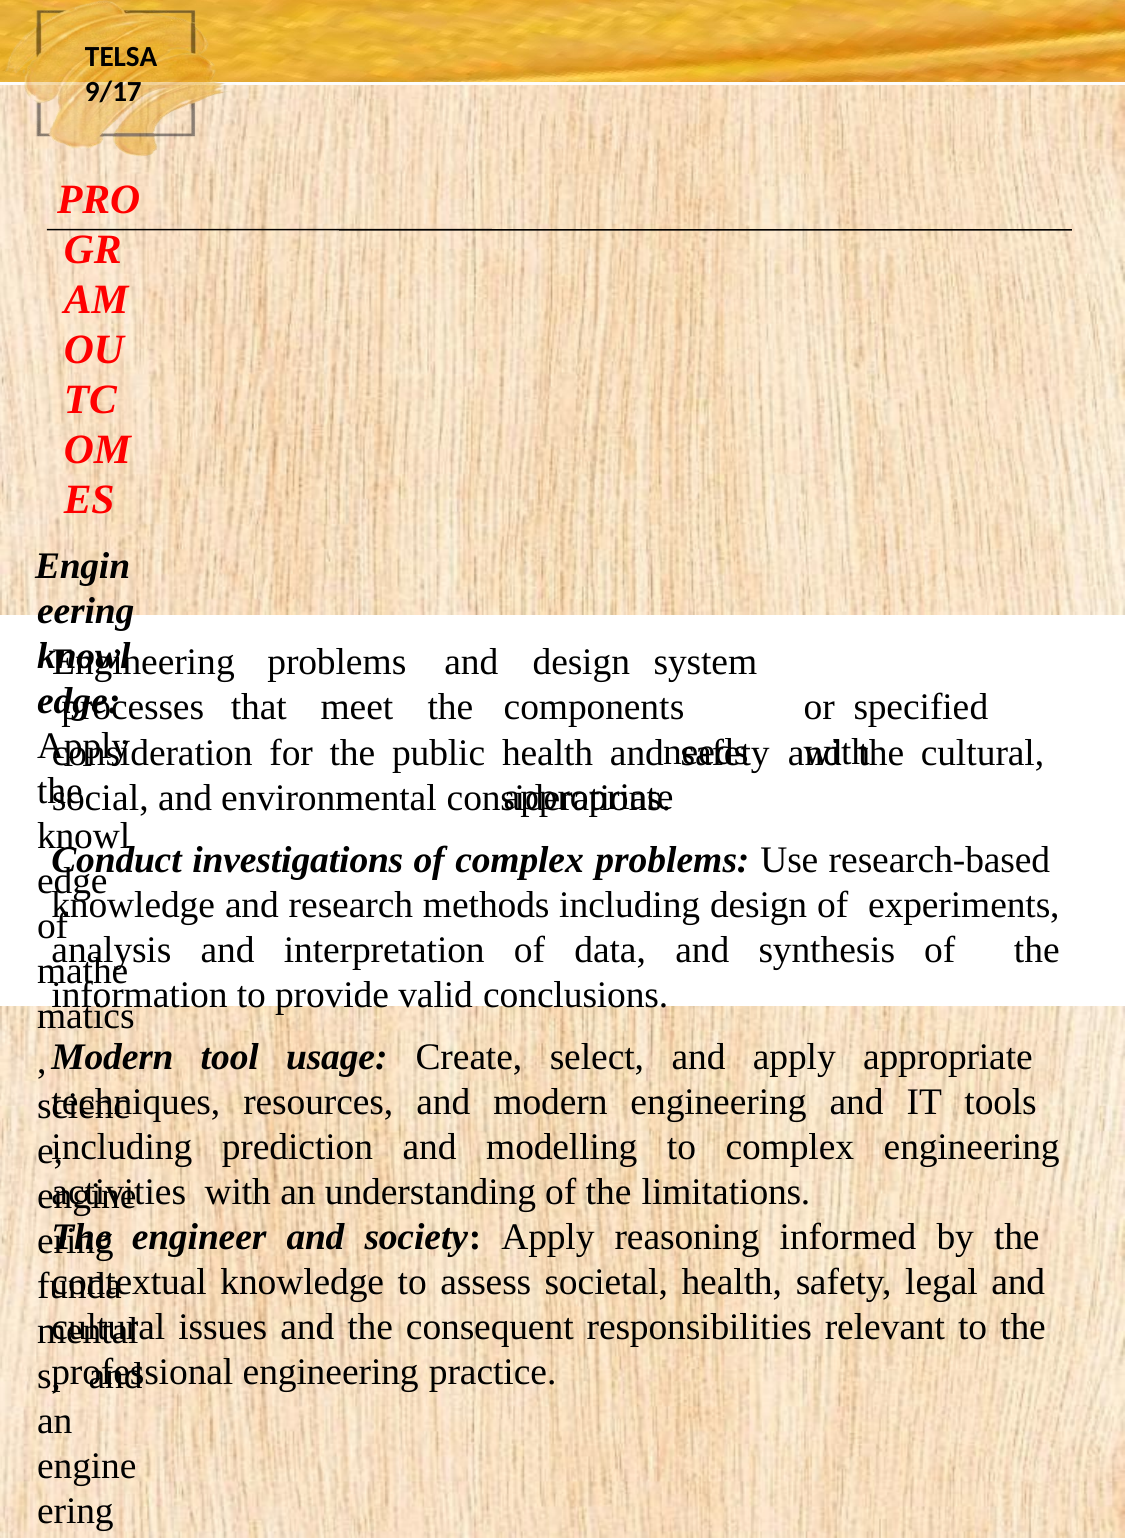

TELSA
9/17

PROGRAM OUTCOMES
Engineering knowledge: Apply the knowledge of mathematics,  science, engineering fundamentals, and an engineering  specialization to the solution of complex engineering problems.
Problem analysis: Identify, formulate, research literature, and  analyze complex engineering problems reaching substantiated  conclusions using first principles of mathematics, natural sciences,  and engineering sciences.
 Design/development of solutions: Design solutions for complex

Engineering 	problems		and  processes	that	meet	the
design	system		components	or  specified	 needs	with	appropriate
consideration for the public health and safety and the cultural,  social, and environmental considerations.
Conduct investigations of complex problems: Use research-based  knowledge and research methods including design of  experiments, analysis and interpretation of data, and synthesis of  the information to provide valid conclusions.
Modern tool usage: Create, select, and apply appropriate  techniques, resources, and modern engineering and IT tools  including prediction and modelling to complex engineering activities  with an understanding of the limitations.
The engineer and society: Apply reasoning informed by the  contextual knowledge to assess societal, health, safety, legal and  cultural issues and the consequent responsibilities relevant to the  professional engineering practice.

4